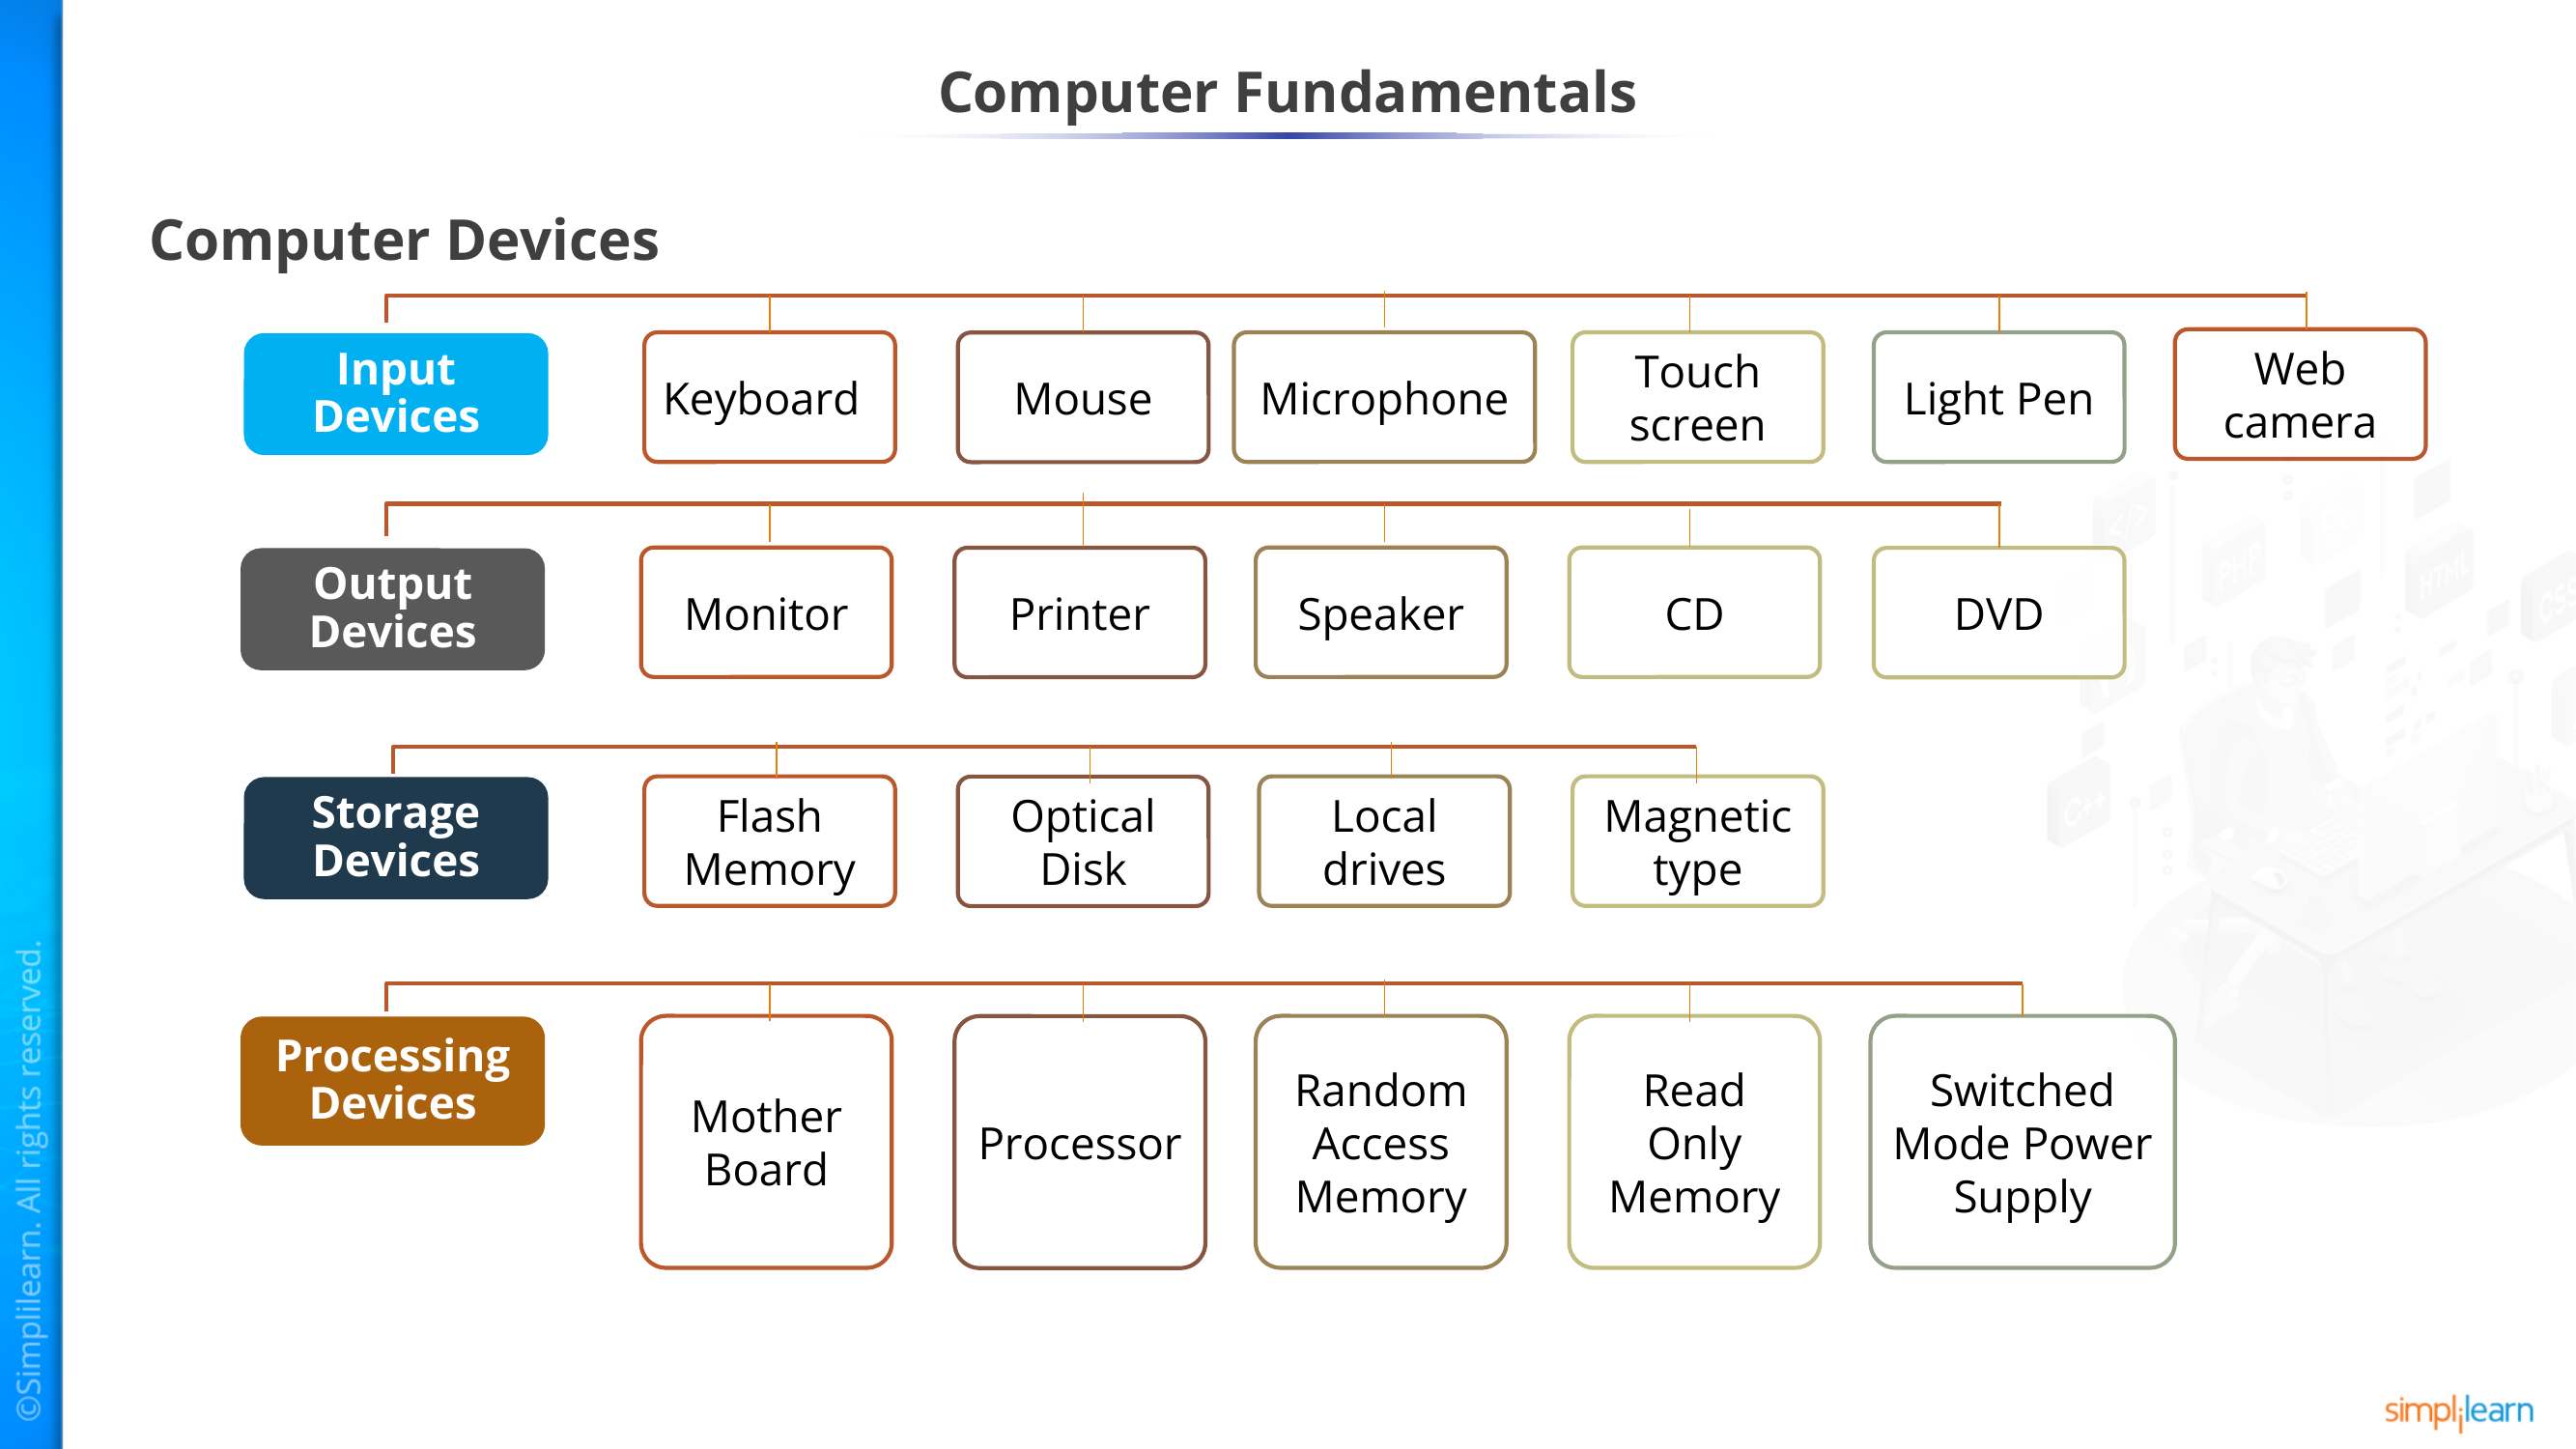

# Computer Fundamentals

Computer Devices
Web camera
Keyboard
Microphone
Touch screen
Light Pen
Mouse
Input Devices
Monitor
Speaker
CD
Printer
DVD
Output Devices
Flash Memory
Local drives
Magnetic type
Optical Disk
Storage Devices
Mother Board
Random Access Memory
Read Only Memory
Switched Mode Power Supply
Processor
Processing Devices